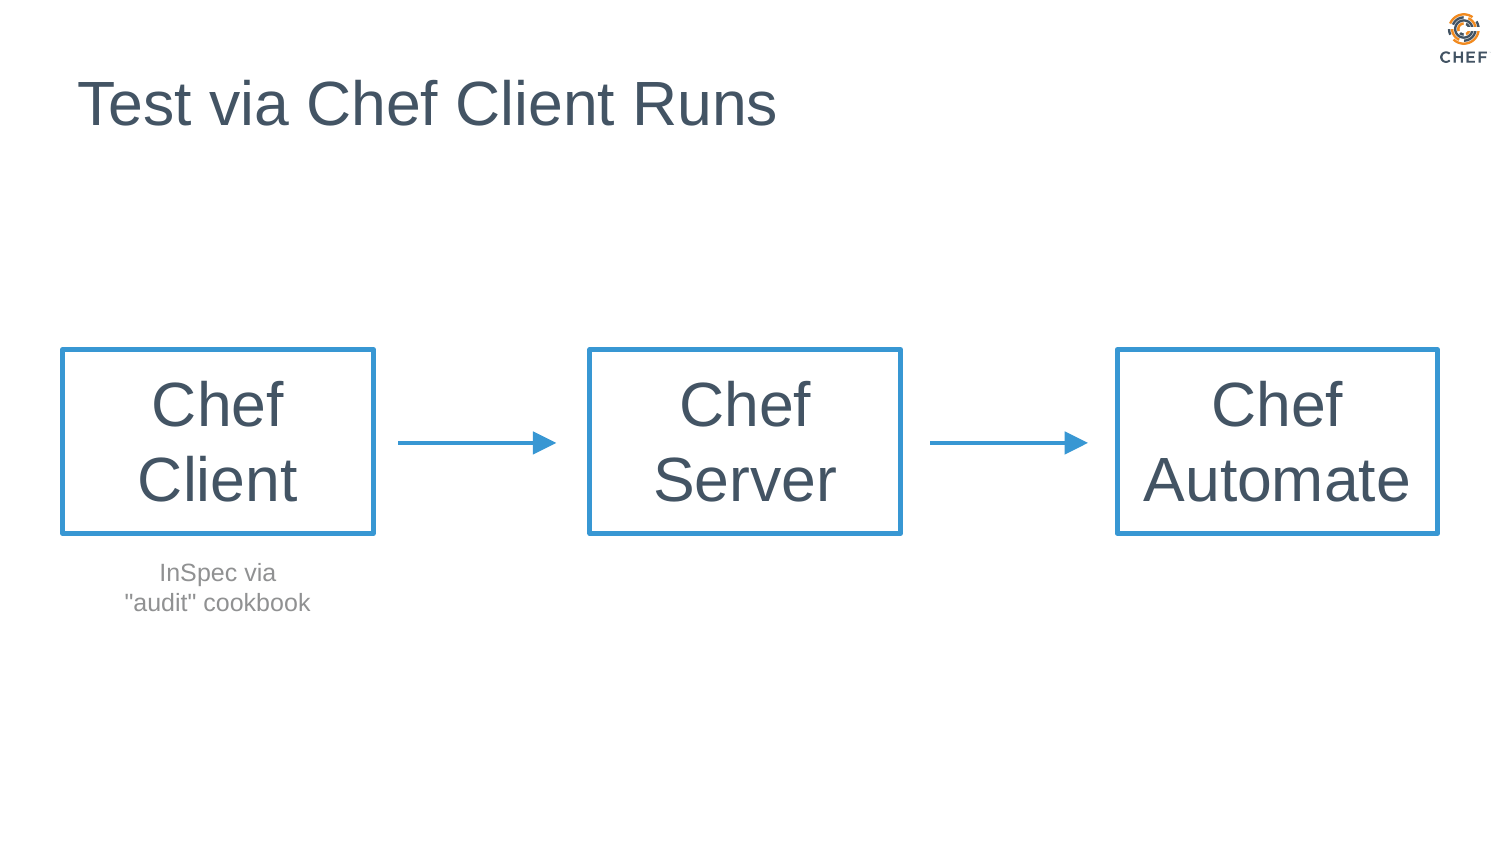

# Test via Chef Client Runs
Chef
Client
Chef
Server
Chef
Automate
InSpec via
"audit" cookbook